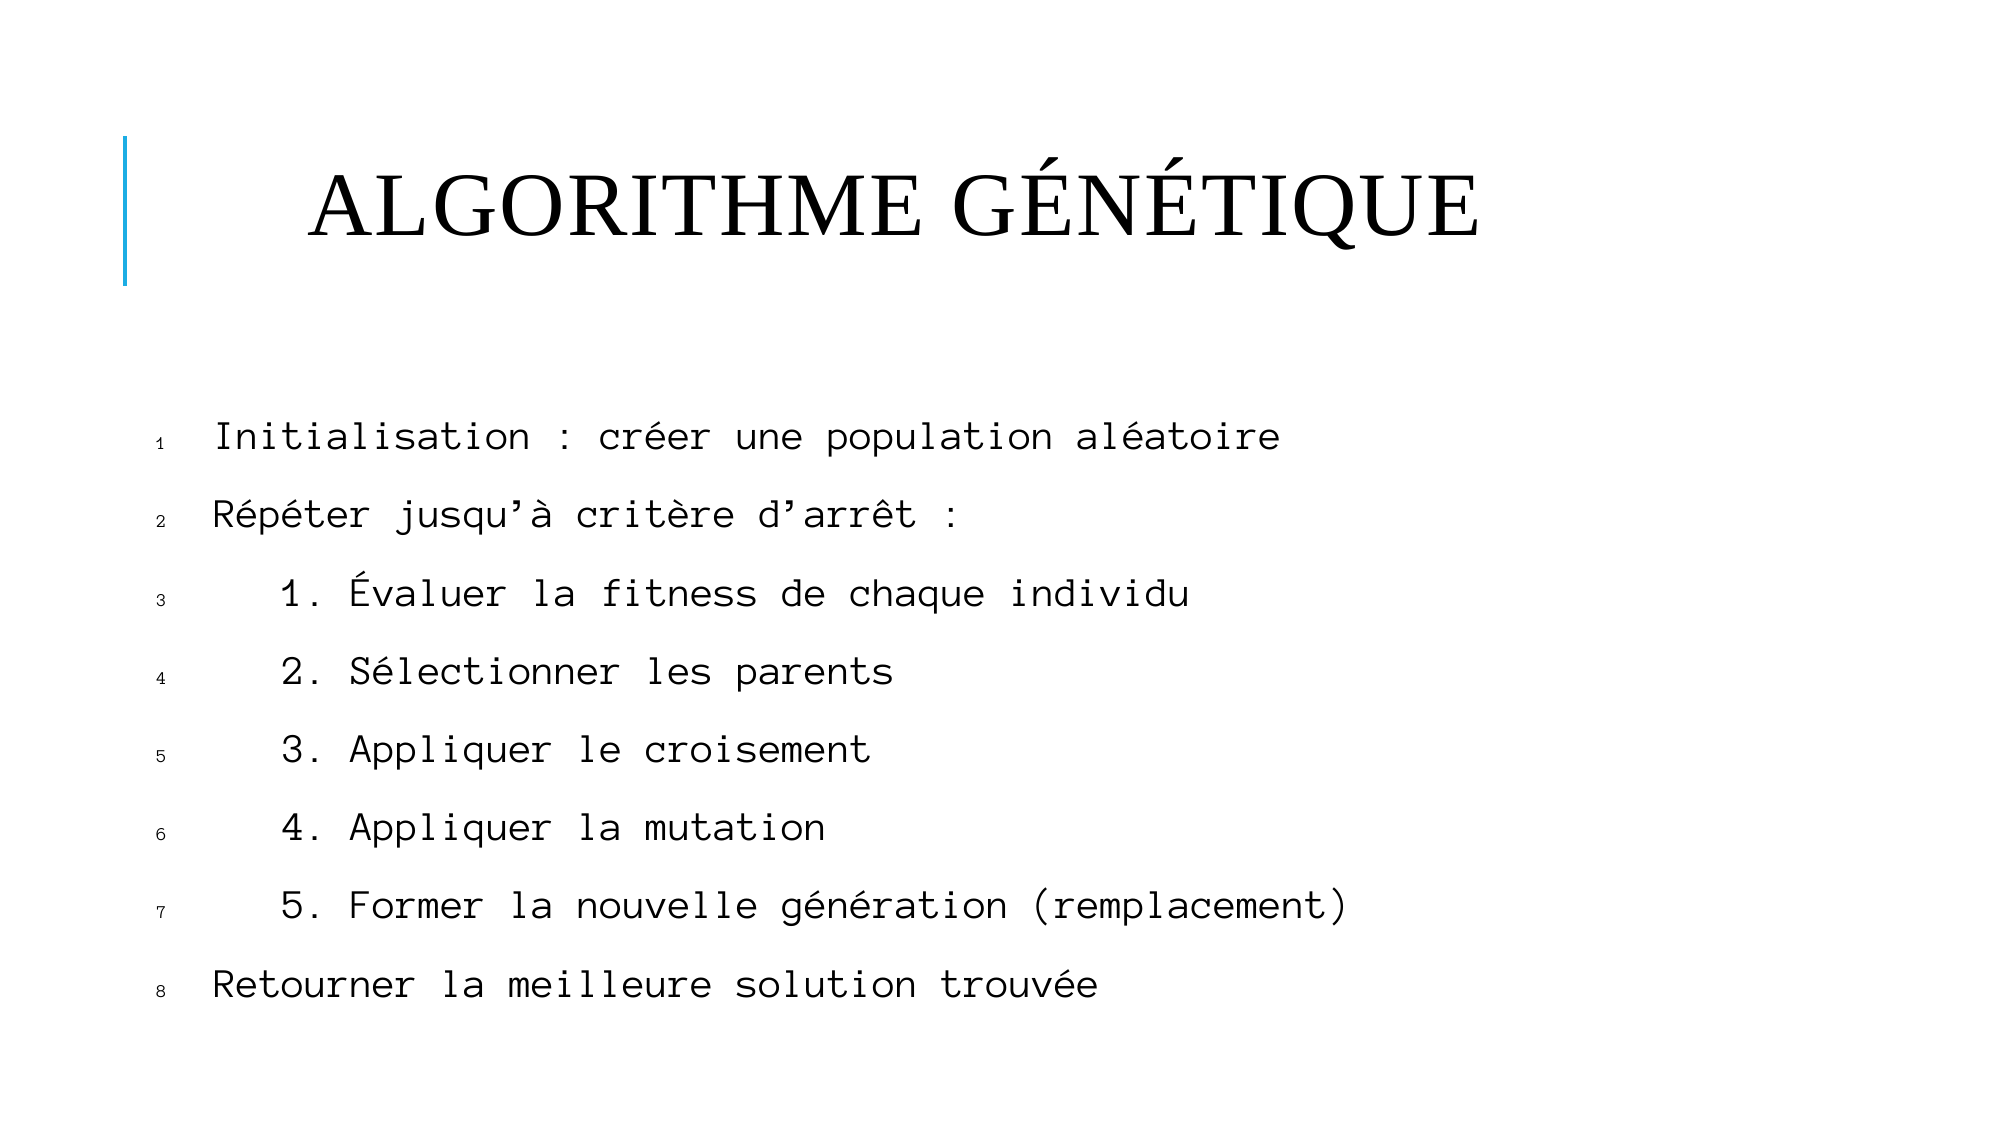

# Algorithme génétique
Initialisation : créer une population aléatoire
Répéter jusqu’à critère d’arrêt :
   1. Évaluer la fitness de chaque individu
   2. Sélectionner les parents
   3. Appliquer le croisement
   4. Appliquer la mutation
   5. Former la nouvelle génération (remplacement)
Retourner la meilleure solution trouvée